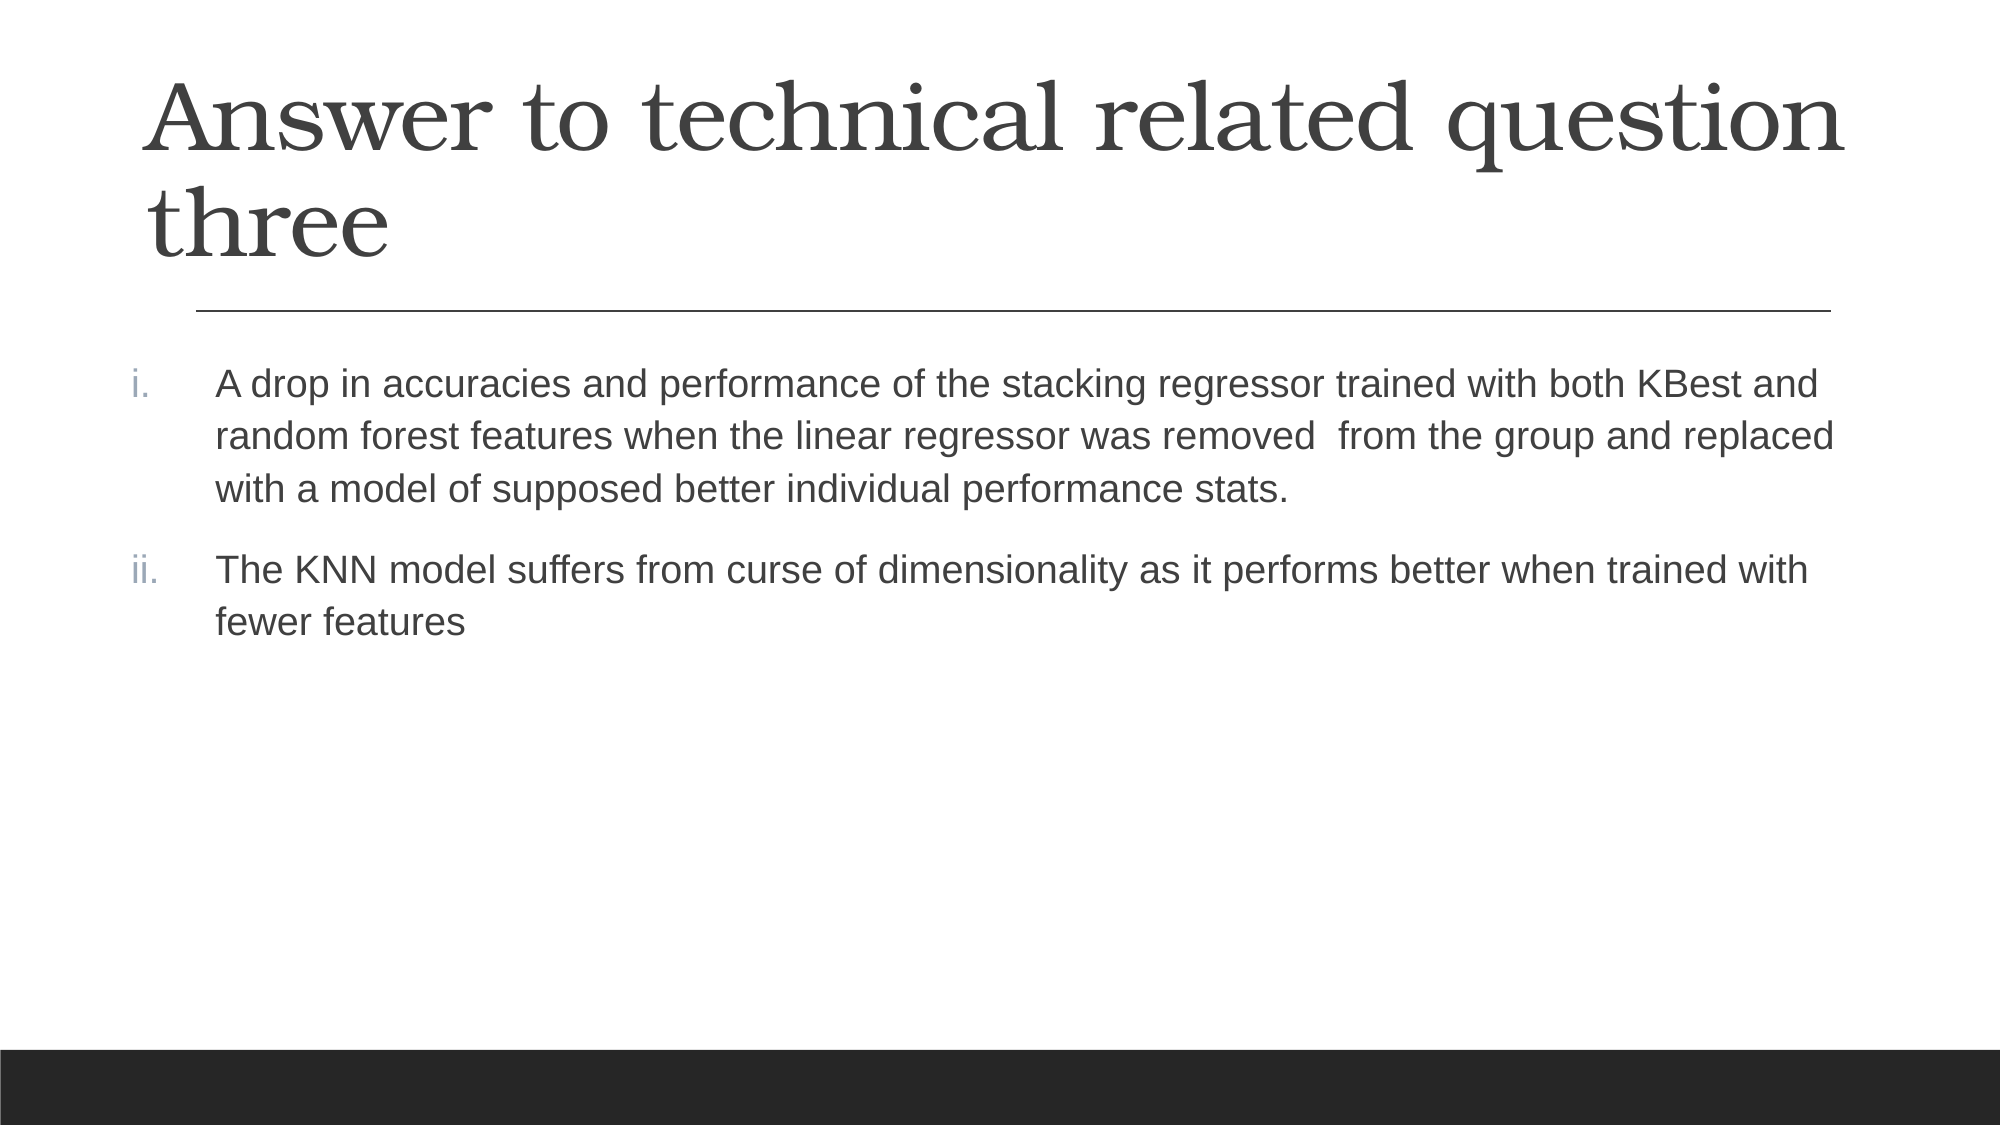

# Answer to technical related question three
A drop in accuracies and performance of the stacking regressor trained with both KBest and random forest features when the linear regressor was removed  from the group and replaced with a model of supposed better individual performance stats.
The KNN model suffers from curse of dimensionality as it performs better when trained with fewer features